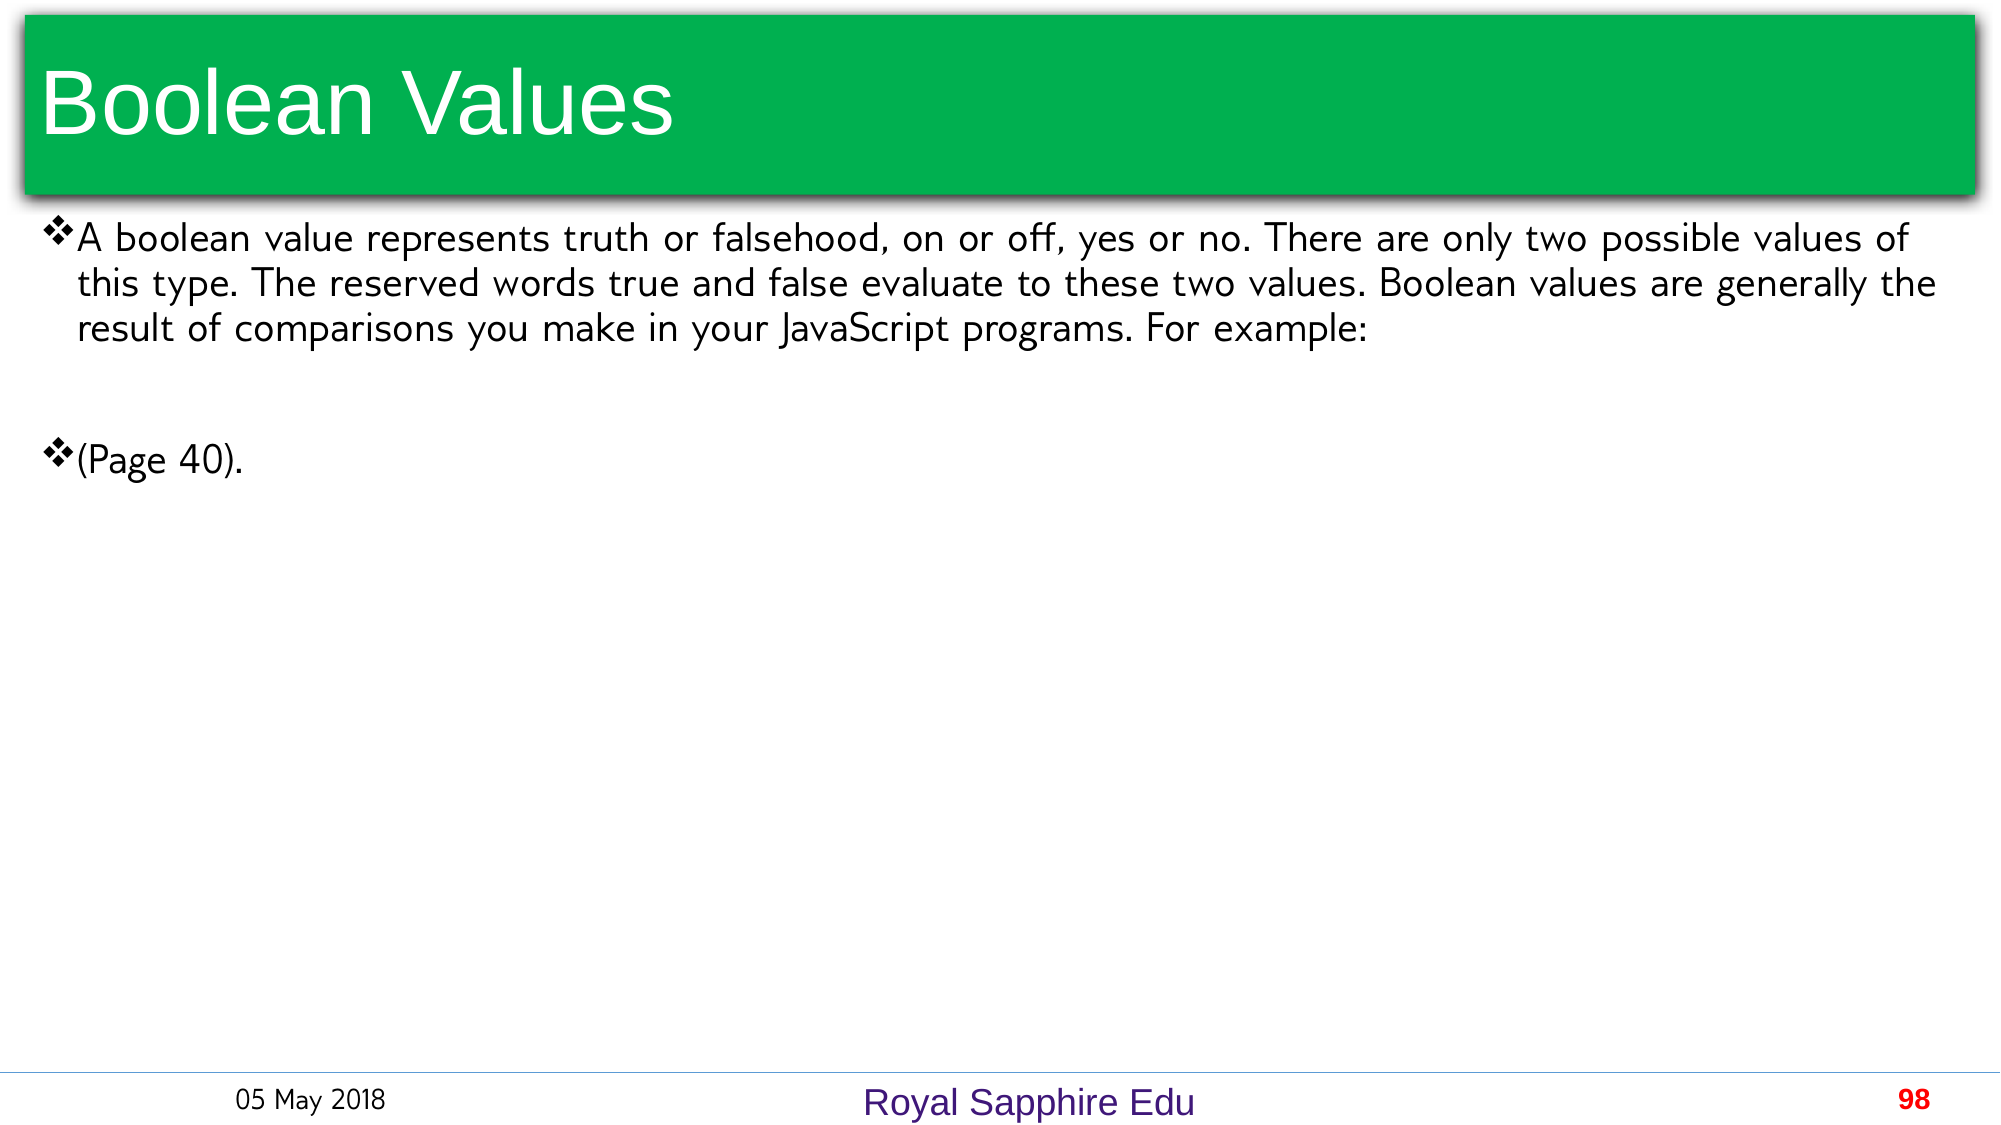

# Boolean Values
A boolean value represents truth or falsehood, on or off, yes or no. There are only two possible values of this type. The reserved words true and false evaluate to these two values. Boolean values are generally the result of comparisons you make in your JavaScript programs. For example:

(Page 40).
05 May 2018
98